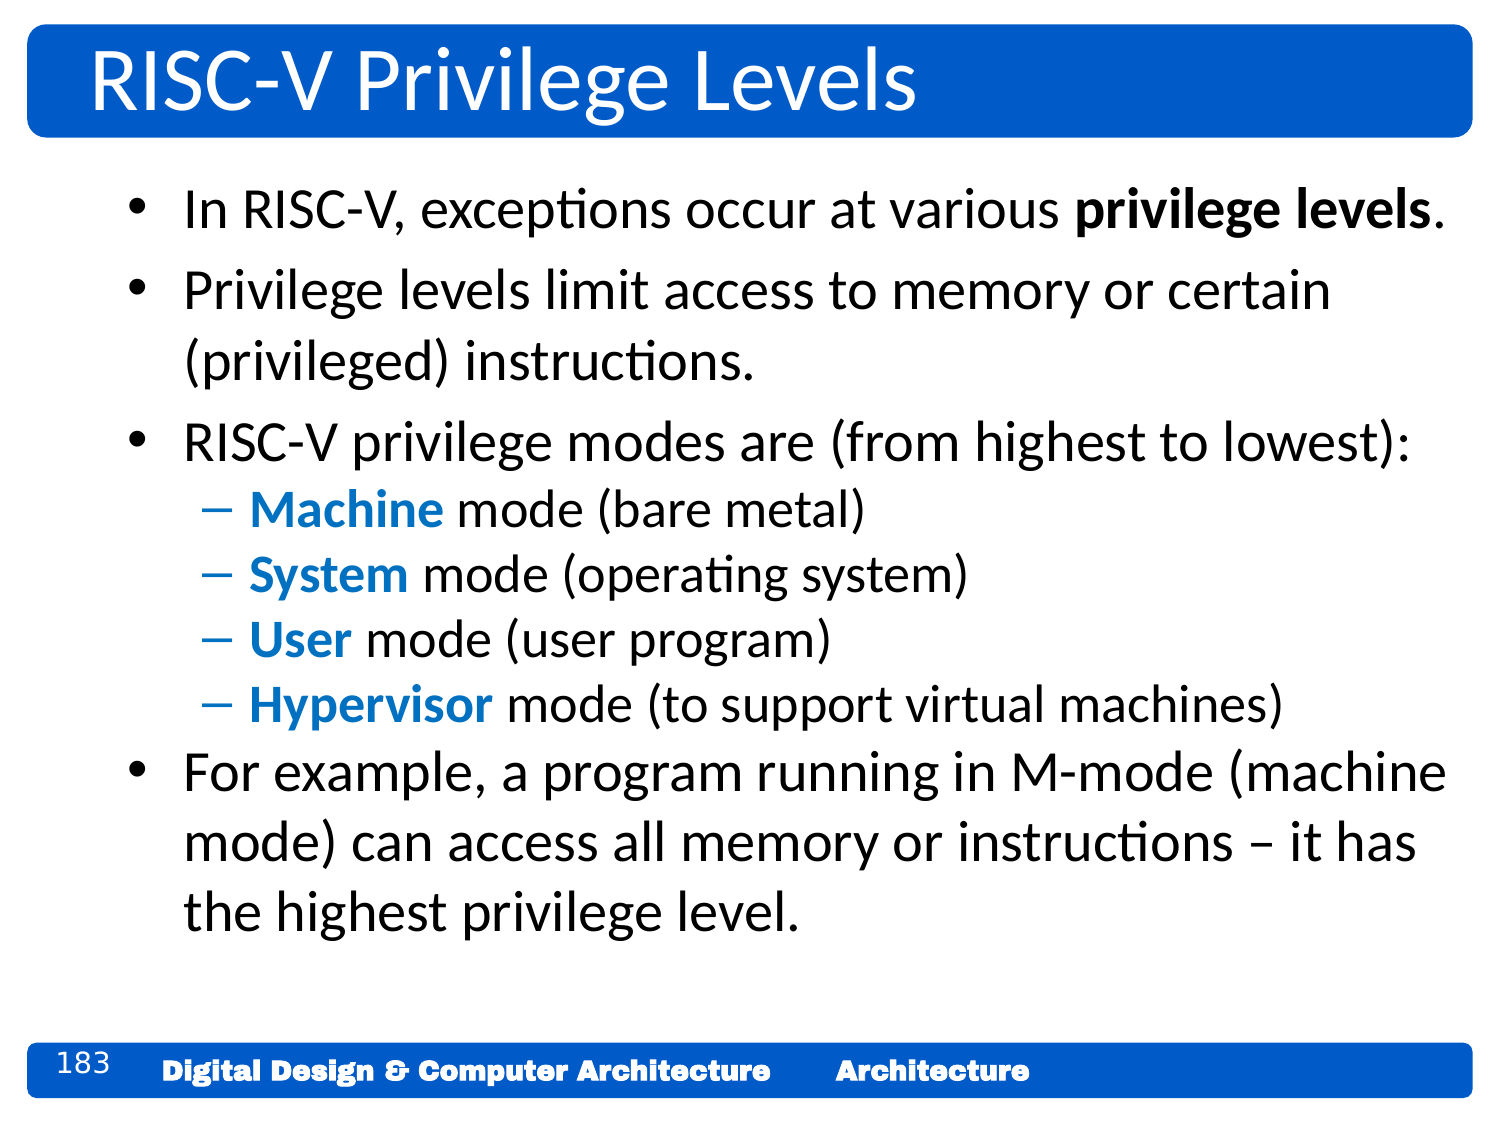

RISC-V Privilege Levels
In RISC-V, exceptions occur at various privilege levels.
Privilege levels limit access to memory or certain (privileged) instructions.
RISC-V privilege modes are (from highest to lowest):
Machine mode (bare metal)
System mode (operating system)
User mode (user program)
Hypervisor mode (to support virtual machines)
For example, a program running in M-mode (machine mode) can access all memory or instructions – it has the highest privilege level.

183